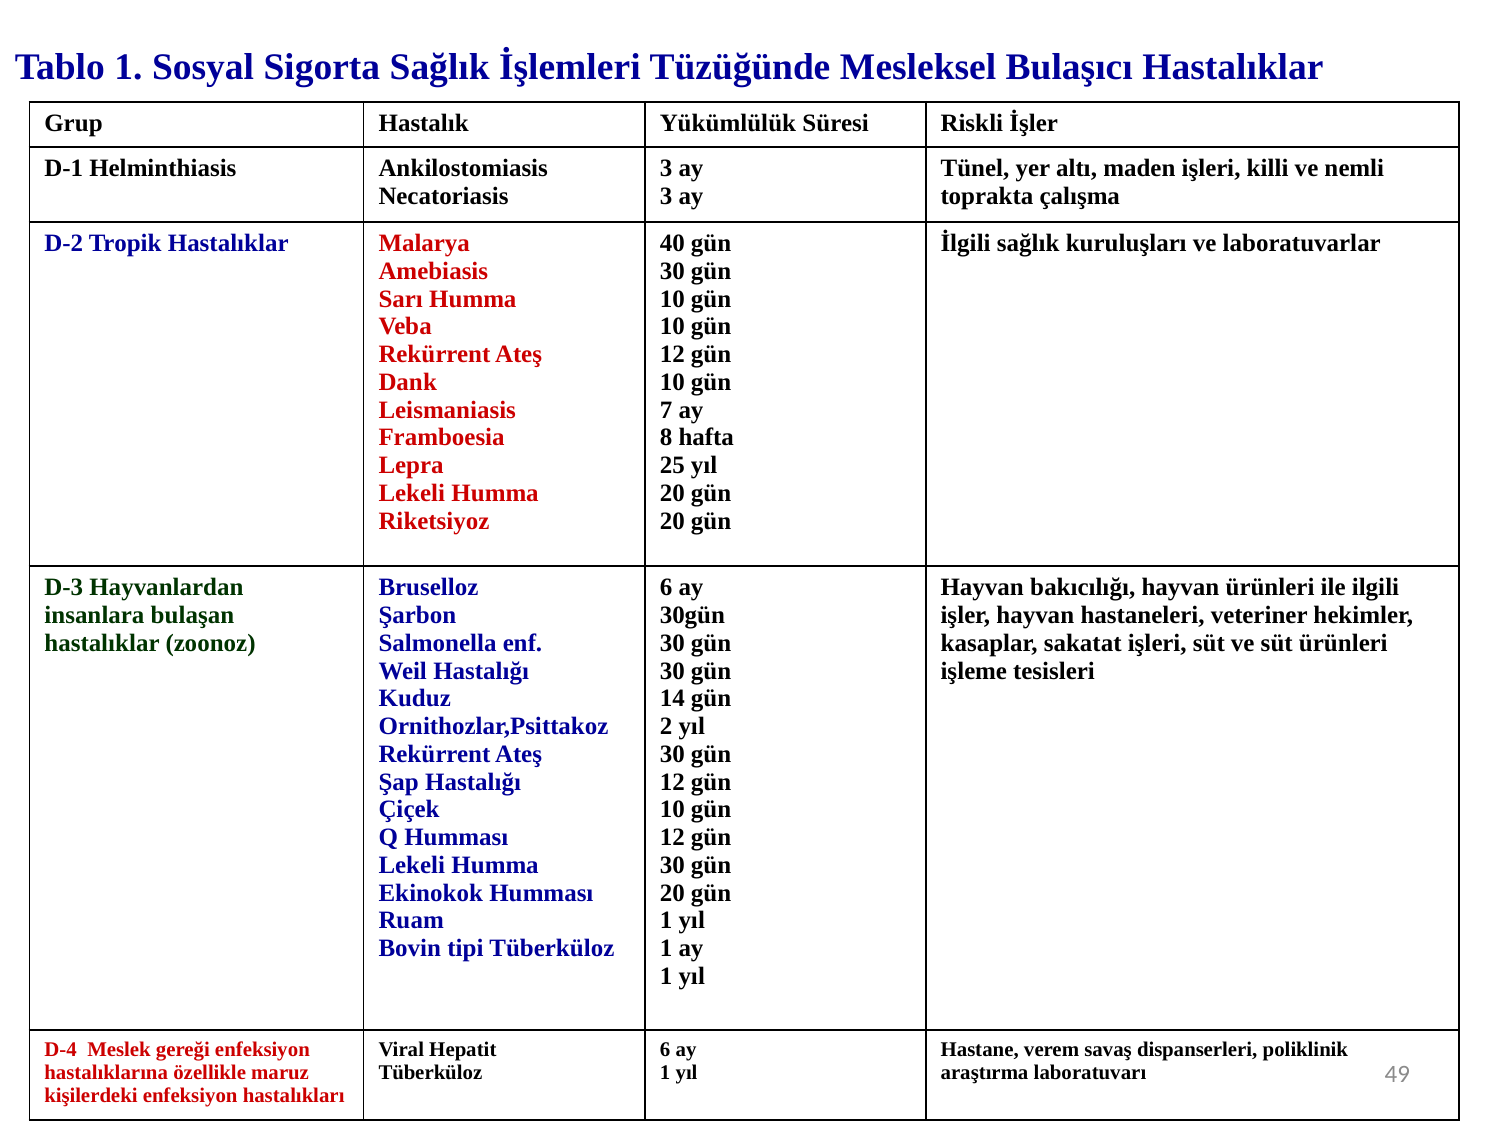

Tablo 1. Sosyal Sigorta Sağlık İşlemleri Tüzüğünde Mesleksel Bulaşıcı Hastalıklar
| Grup | Hastalık | Yükümlülük Süresi | Riskli İşler |
| --- | --- | --- | --- |
| D-1 Helminthiasis | Ankilostomiasis Necatoriasis | 3 ay 3 ay | Tünel, yer altı, maden işleri, killi ve nemli toprakta çalışma |
| D-2 Tropik Hastalıklar | Malarya Amebiasis Sarı Humma Veba Rekürrent Ateş Dank Leismaniasis Framboesia Lepra Lekeli Humma Riketsiyoz | 40 gün 30 gün 10 gün 10 gün 12 gün 10 gün 7 ay 8 hafta 25 yıl 20 gün 20 gün | İlgili sağlık kuruluşları ve laboratuvarlar |
| D-3 Hayvanlardan insanlara bulaşan hastalıklar (zoonoz) | Bruselloz Şarbon Salmonella enf. Weil Hastalığı Kuduz Ornithozlar,Psittakoz Rekürrent Ateş Şap Hastalığı Çiçek Q Humması Lekeli Humma Ekinokok Humması Ruam Bovin tipi Tüberküloz | 6 ay 30gün 30 gün 30 gün 14 gün 2 yıl 30 gün 12 gün 10 gün 12 gün 30 gün 20 gün 1 yıl 1 ay 1 yıl | Hayvan bakıcılığı, hayvan ürünleri ile ilgili işler, hayvan hastaneleri, veteriner hekimler, kasaplar, sakatat işleri, süt ve süt ürünleri işleme tesisleri |
| D-4 Meslek gereği enfeksiyon hastalıklarına özellikle maruz kişilerdeki enfeksiyon hastalıkları | Viral Hepatit Tüberküloz | 6 ay 1 yıl | Hastane, verem savaş dispanserleri, poliklinik araştırma laboratuvarı |
49